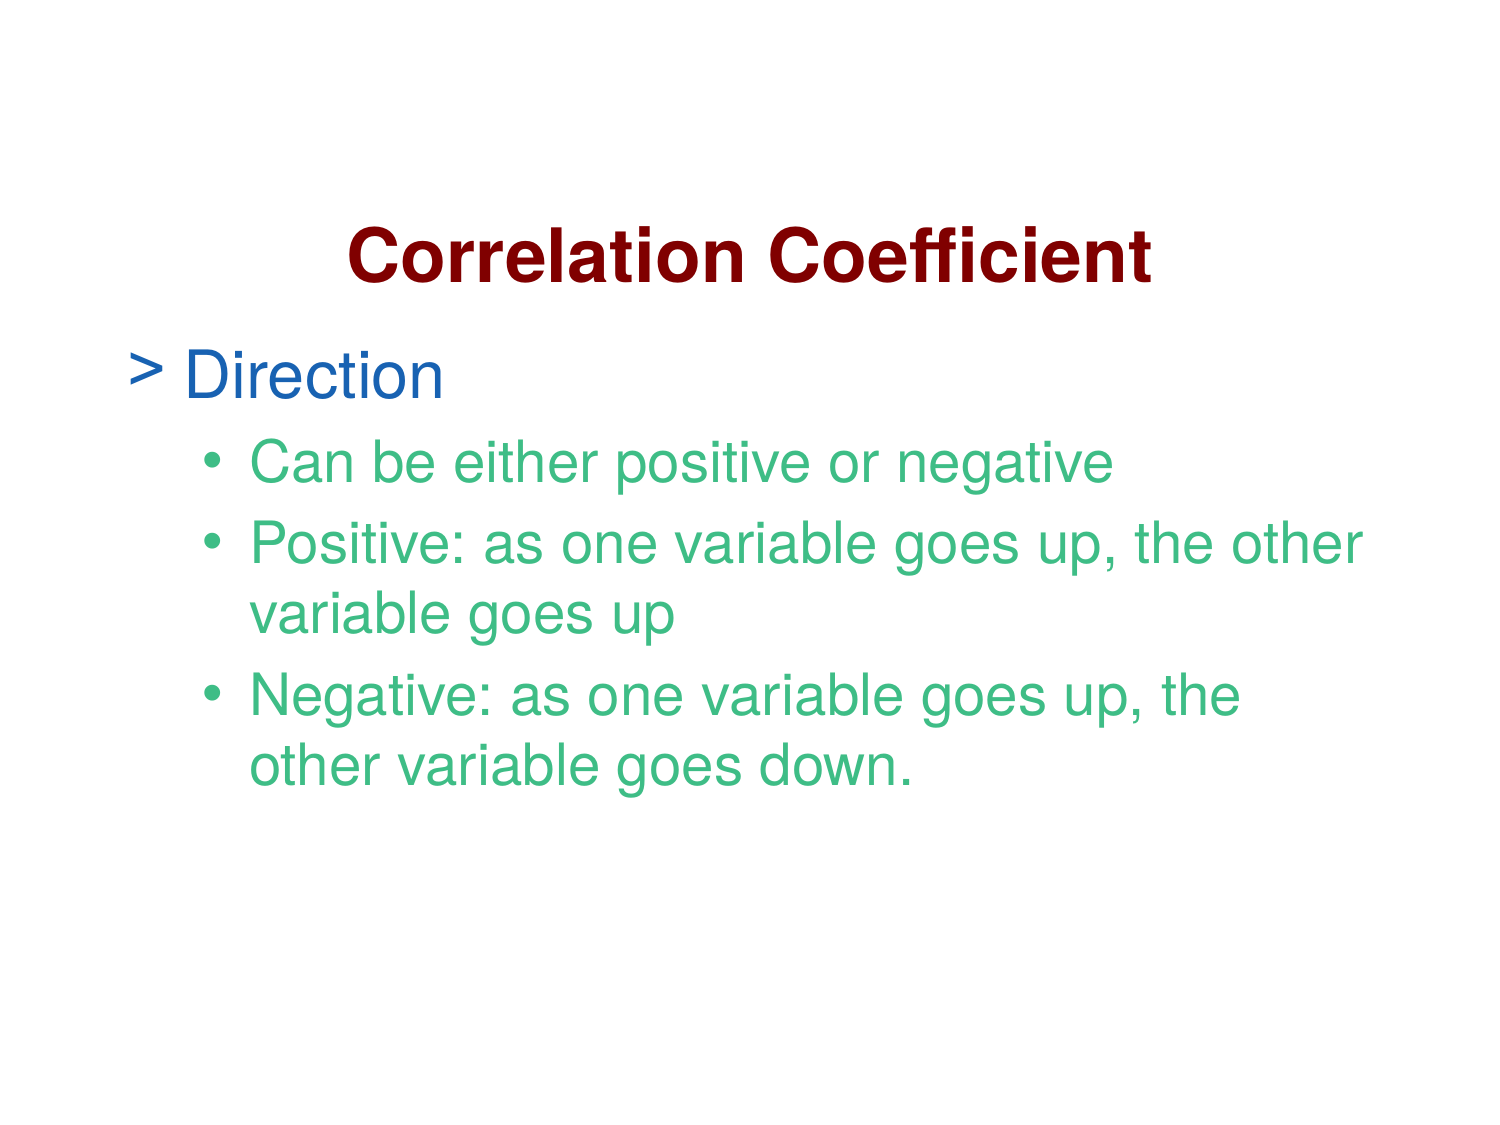

# Correlation Coefficient
Direction
Can be either positive or negative
Positive: as one variable goes up, the other variable goes up
Negative: as one variable goes up, the other variable goes down.